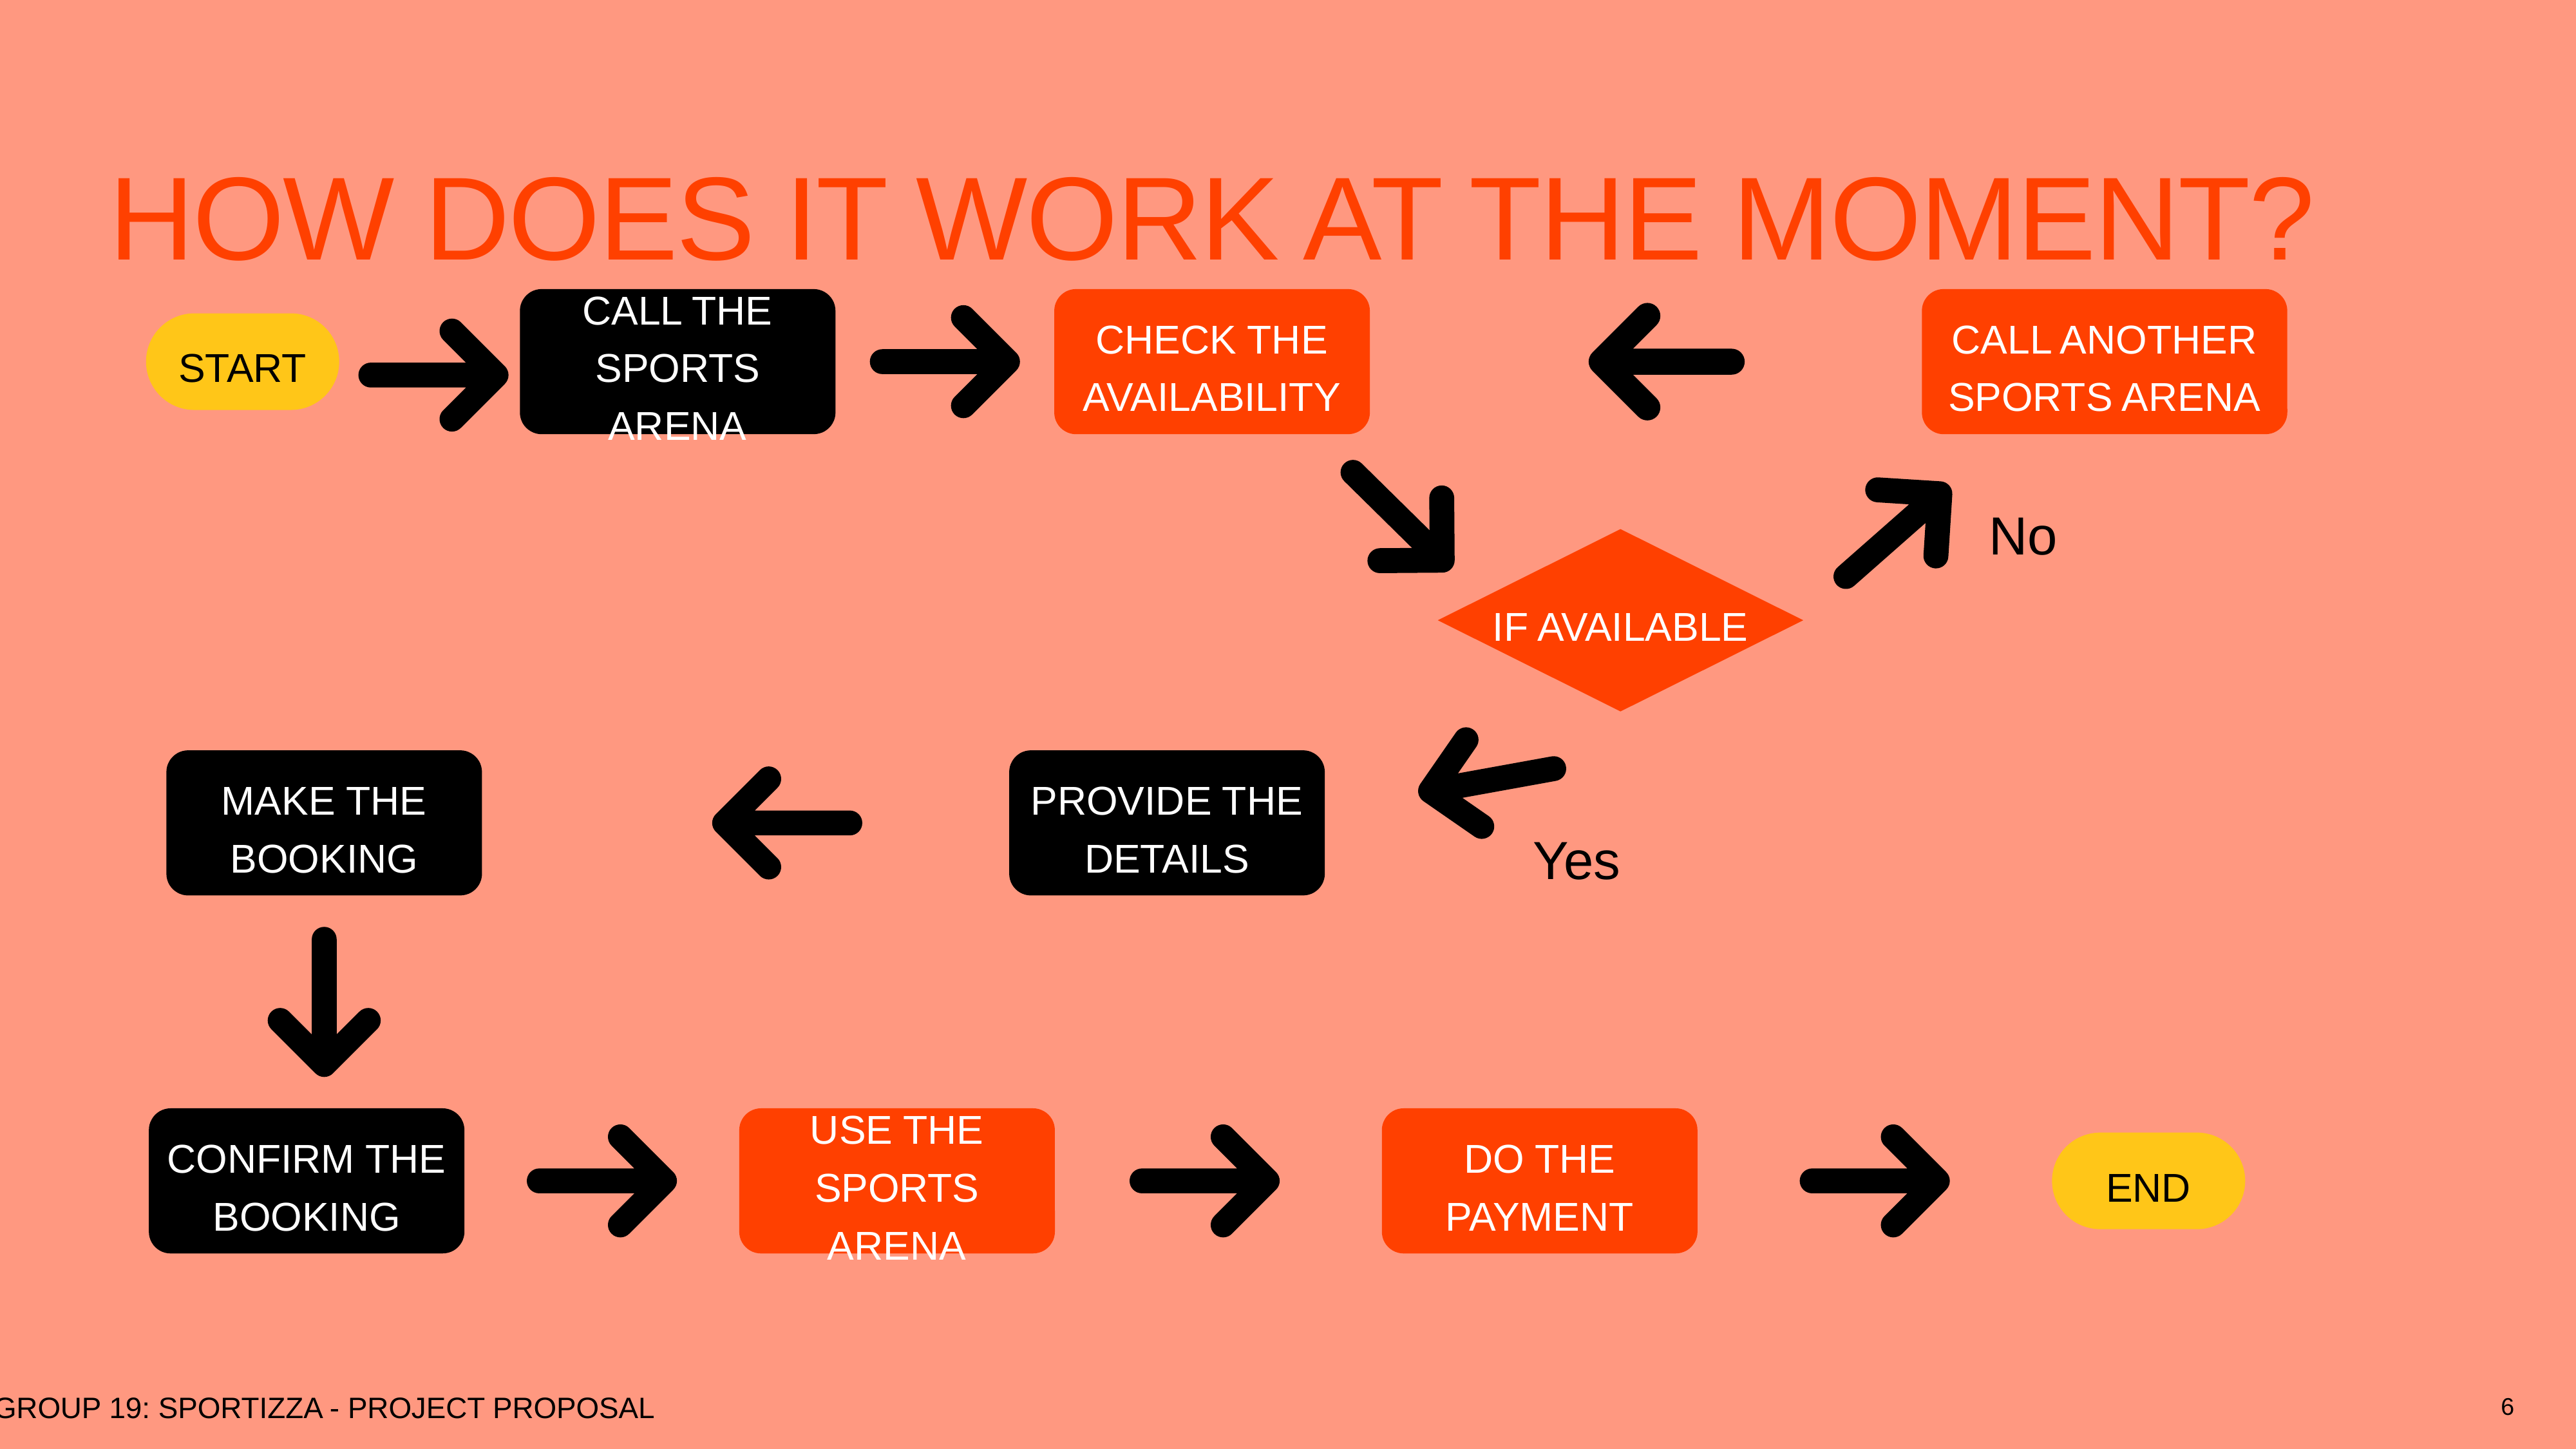

# How does it work at the moment?
Call the sports arena
Check the availability
Call another sports arena

Start

No
If available

Make the booking
Provide the details

Yes

Confirm the booking
Use the sports arena
Do the payment

End
6
GROUP 19: SPORTIZZA - PROJECT PROPOSAL